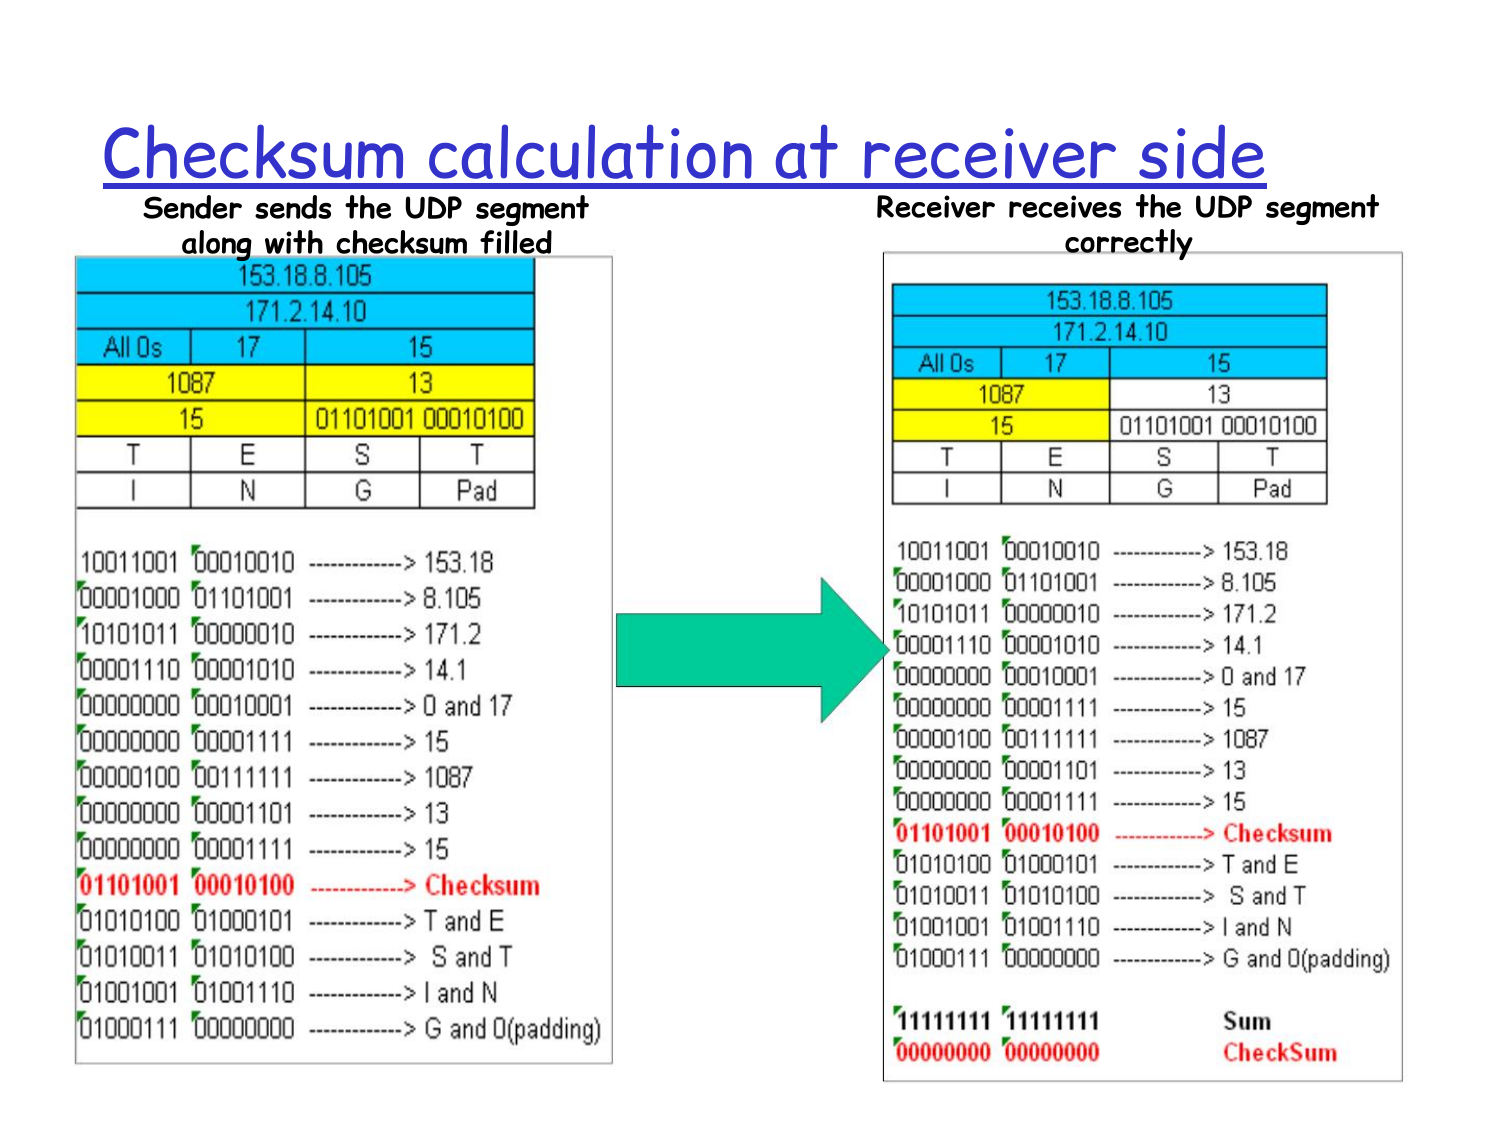

Checksum calculation at receiver side
Receiver receives the UDP segment
Sender sends the UDP segment
correctly
along with checksum filled